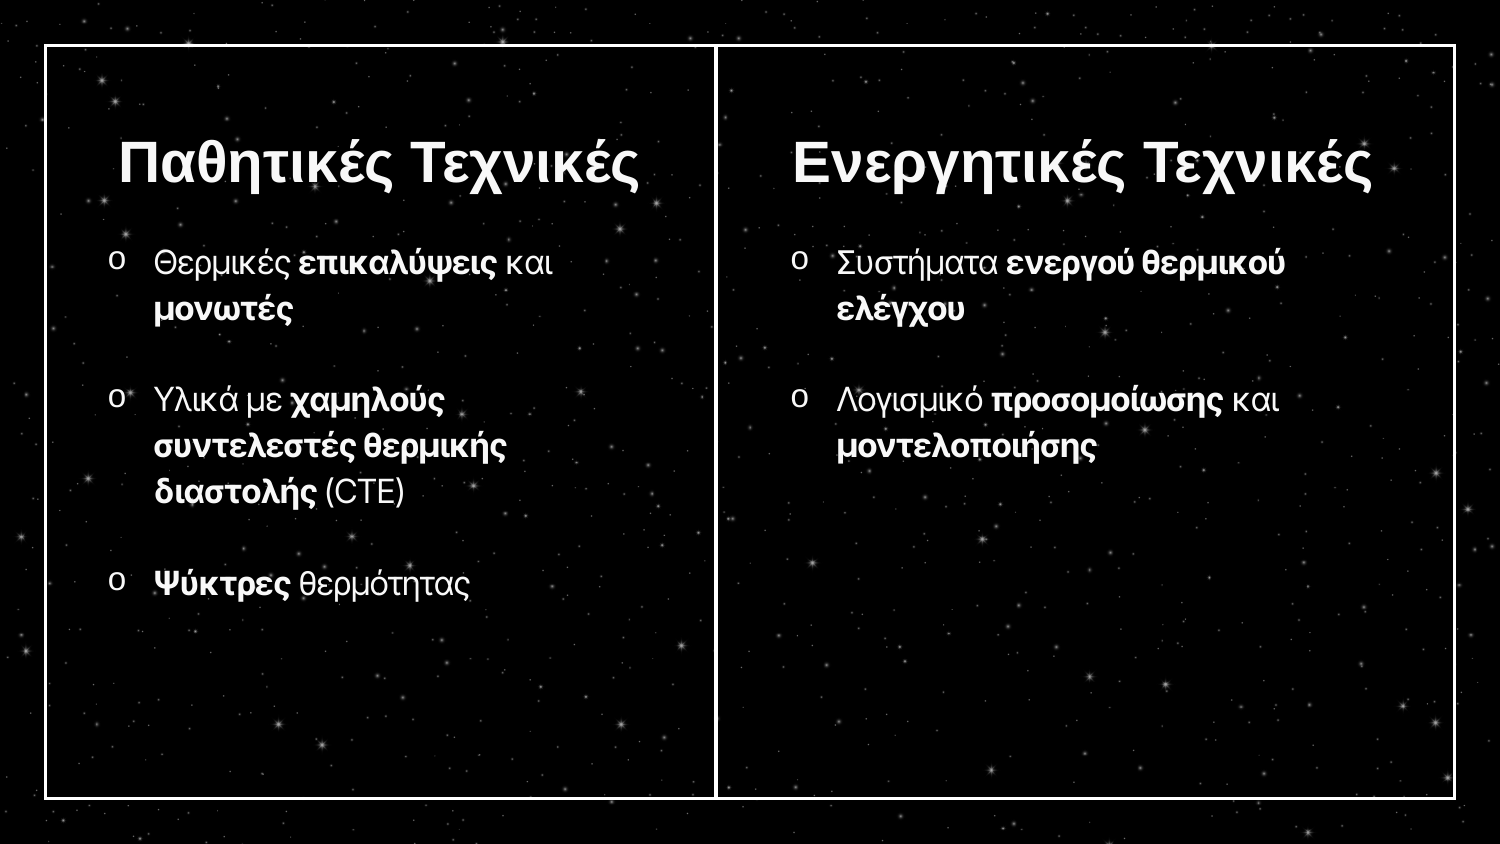

Do you need longer text?
Παθητικές Τεχνικές

Θερμικές επικαλύψεις και μονωτές

Υλικά με χαμηλούς συντελεστές θερμικής διαστολής (CTE)

Ψύκτρες θερμότητας
Ενεργητικές Τεχνικές

Συστήματα ενεργού θερμικού ελέγχου

Λογισμικό προσομοίωσης και μοντελοποιήσης